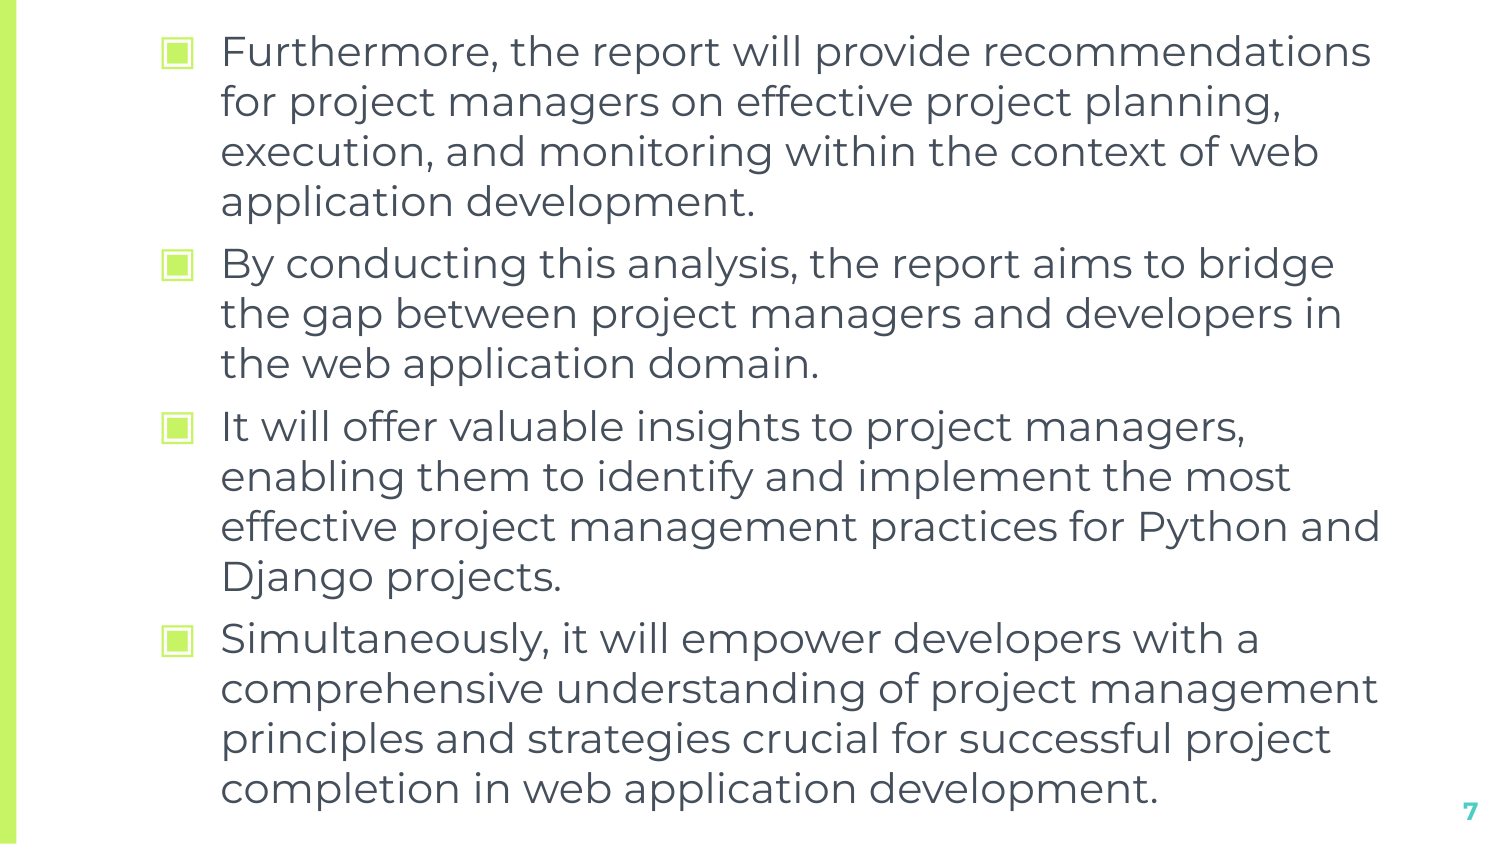

Furthermore, the report will provide recommendations for project managers on effective project planning, execution, and monitoring within the context of web application development.
By conducting this analysis, the report aims to bridge the gap between project managers and developers in the web application domain.
It will offer valuable insights to project managers, enabling them to identify and implement the most effective project management practices for Python and Django projects.
Simultaneously, it will empower developers with a comprehensive understanding of project management principles and strategies crucial for successful project completion in web application development.

7